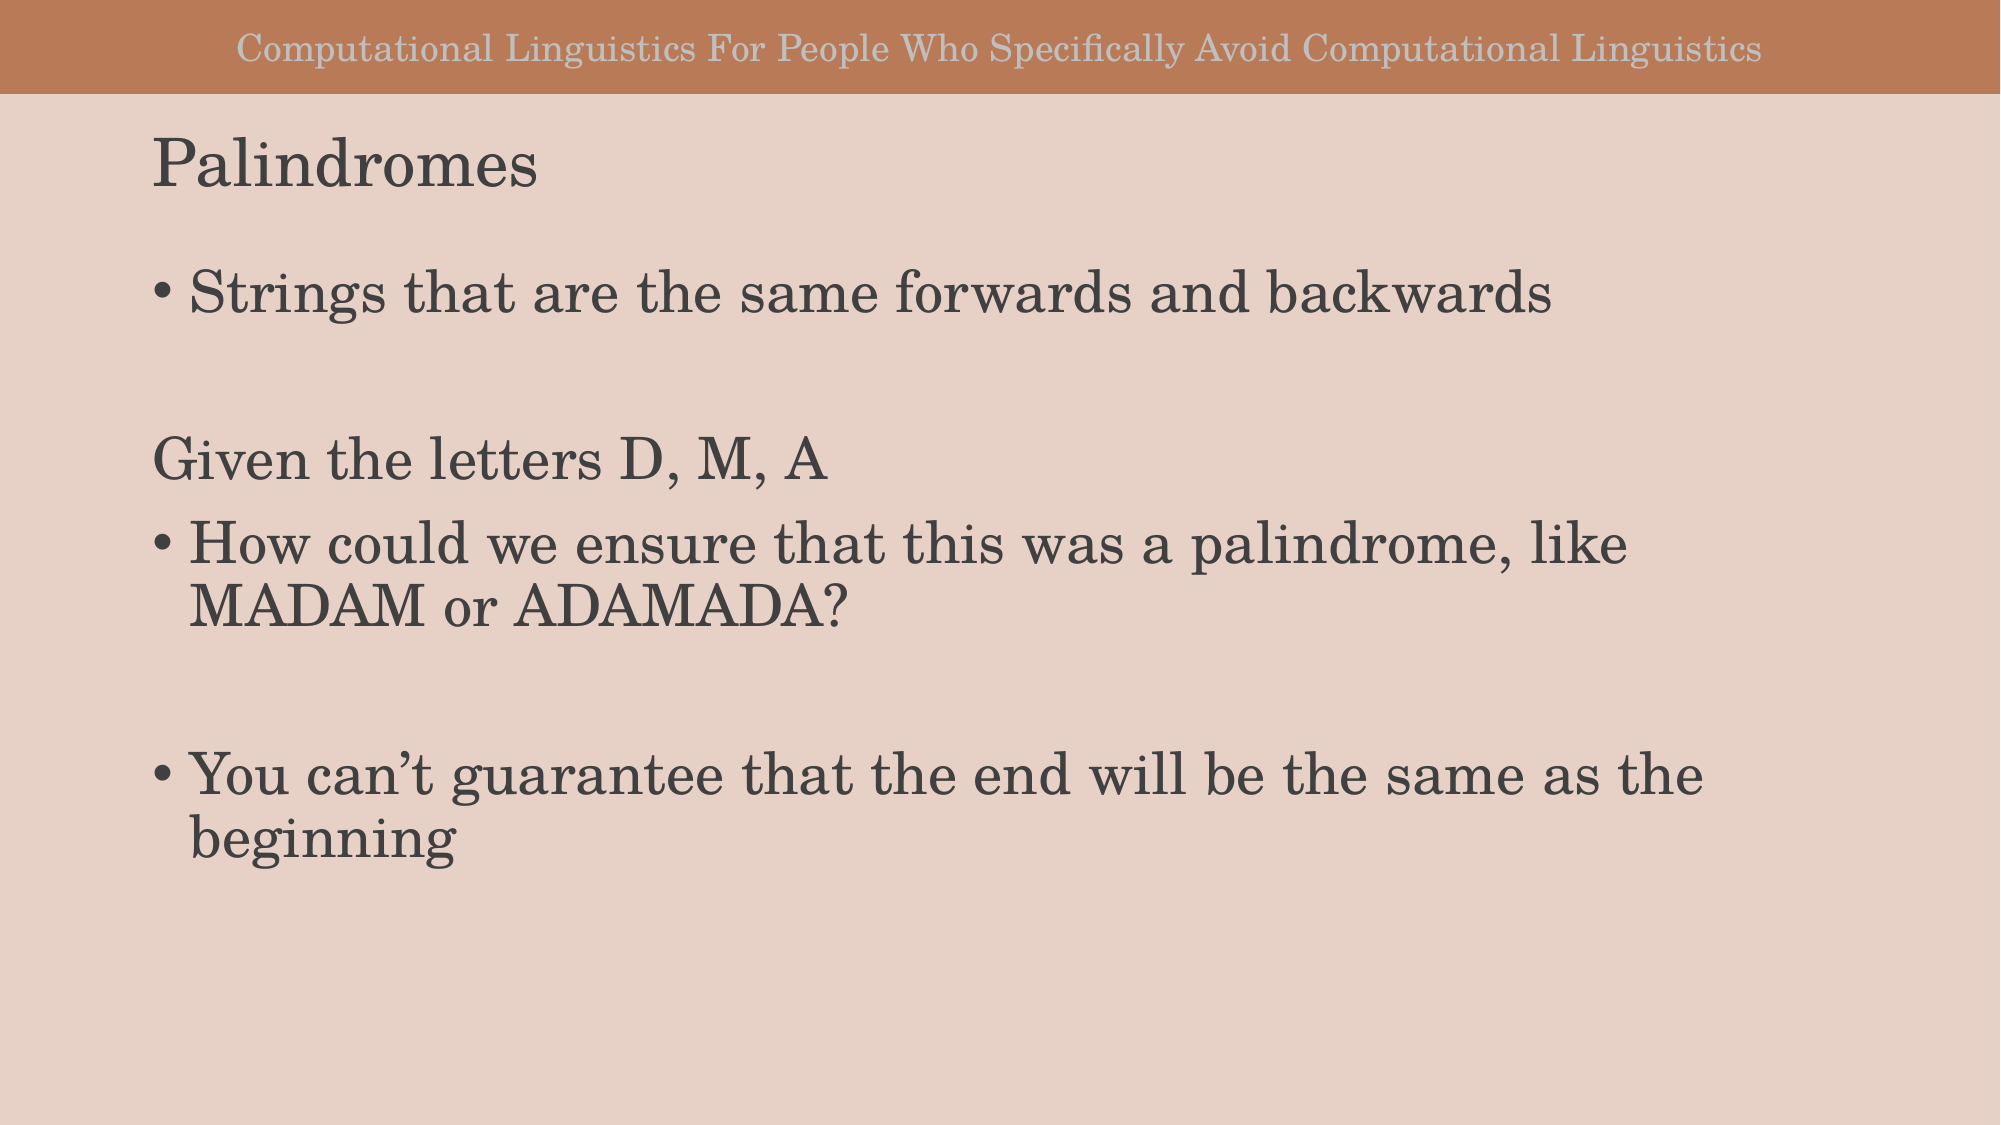

# Palindromes
Strings that are the same forwards and backwards

Given the letters D, M, A
How could we ensure that this was a palindrome, like MADAM or ADAMADA?

You can’t guarantee that the end will be the same as the beginning